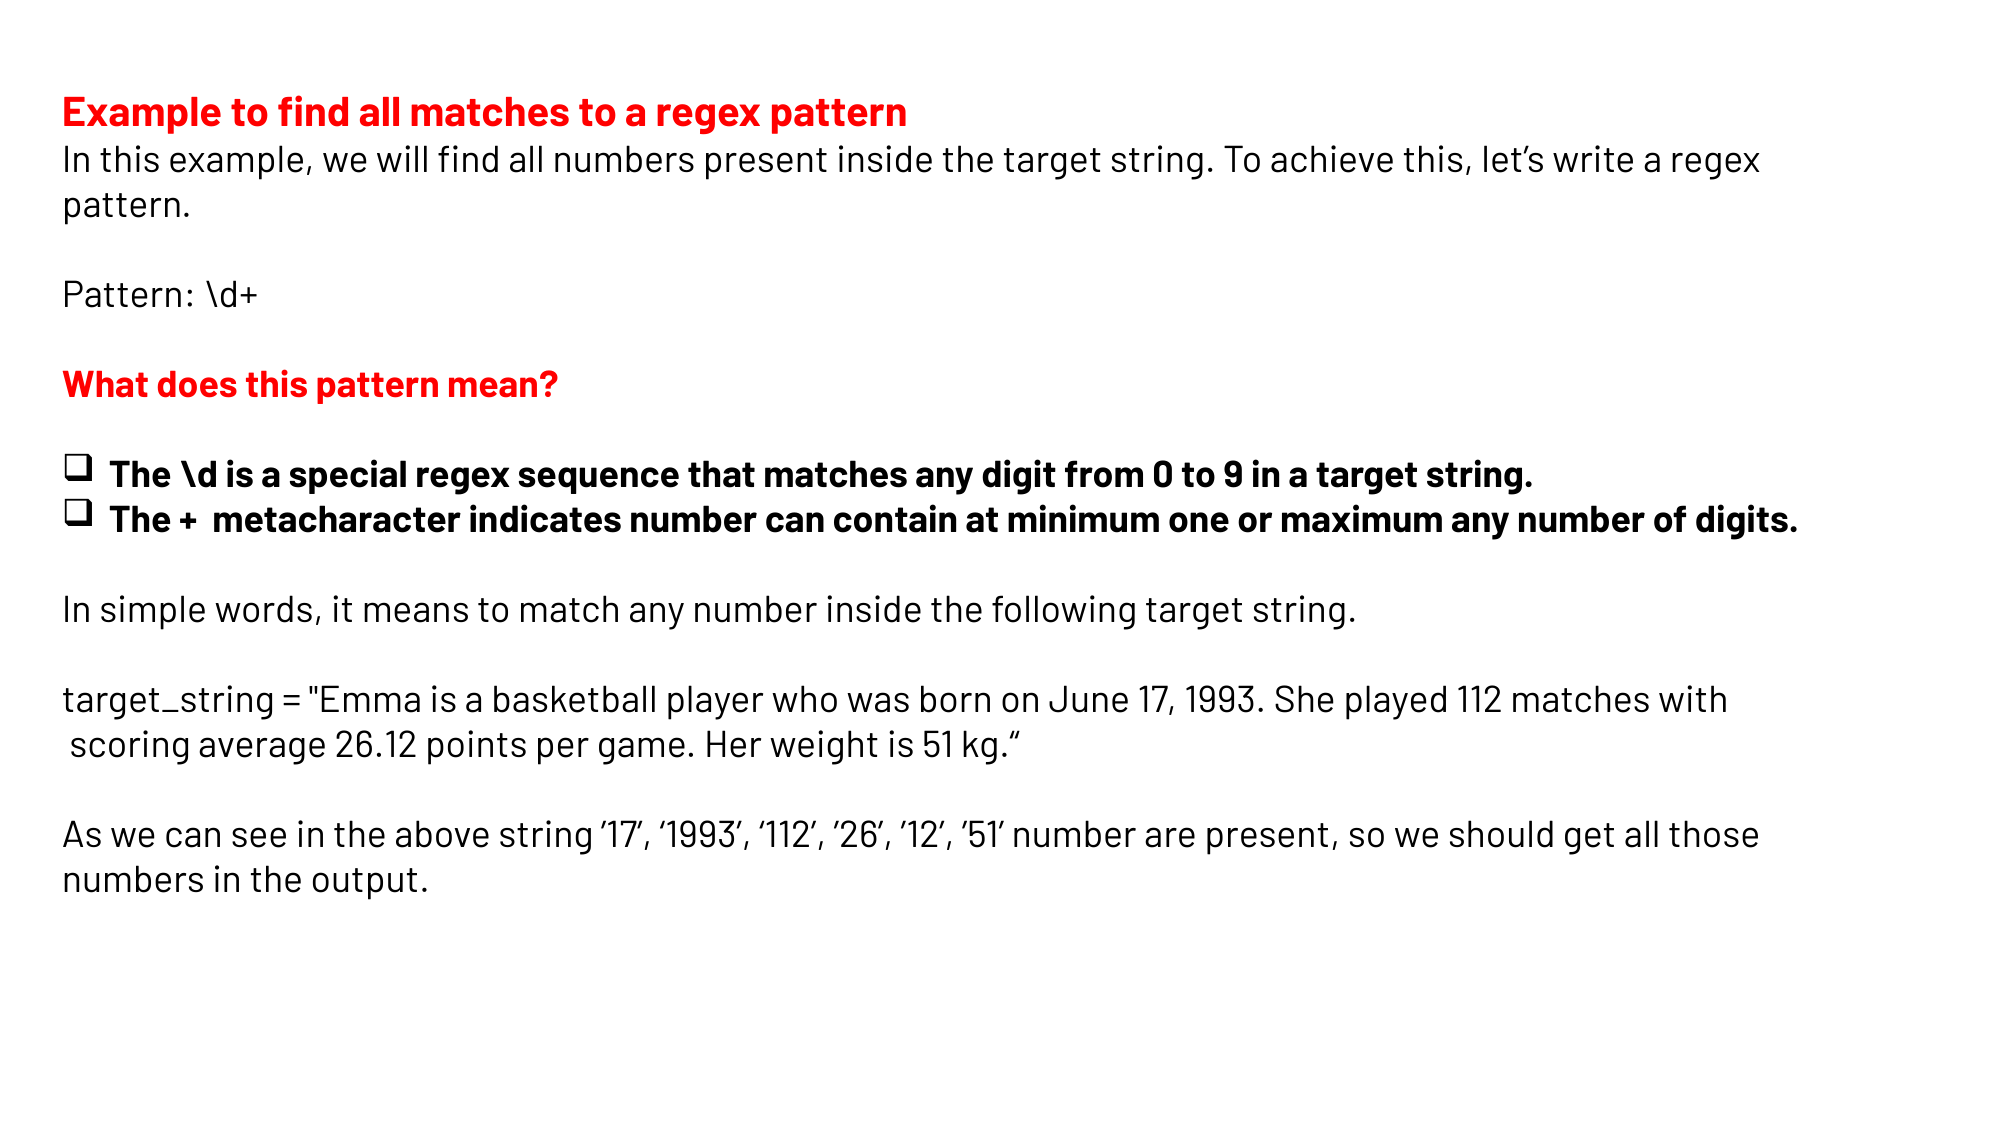

Example to find all matches to a regex pattern
In this example, we will find all numbers present inside the target string. To achieve this, let’s write a regex pattern.

Pattern: \d+

What does this pattern mean?

The \d is a special regex sequence that matches any digit from 0 to 9 in a target string.
The +  metacharacter indicates number can contain at minimum one or maximum any number of digits.

In simple words, it means to match any number inside the following target string.

target_string = "Emma is a basketball player who was born on June 17, 1993. She played 112 matches with
 scoring average 26.12 points per game. Her weight is 51 kg.“

As we can see in the above string ’17’, ‘1993’, ‘112’, ’26’, ’12’, ’51’ number are present, so we should get all those numbers in the output.